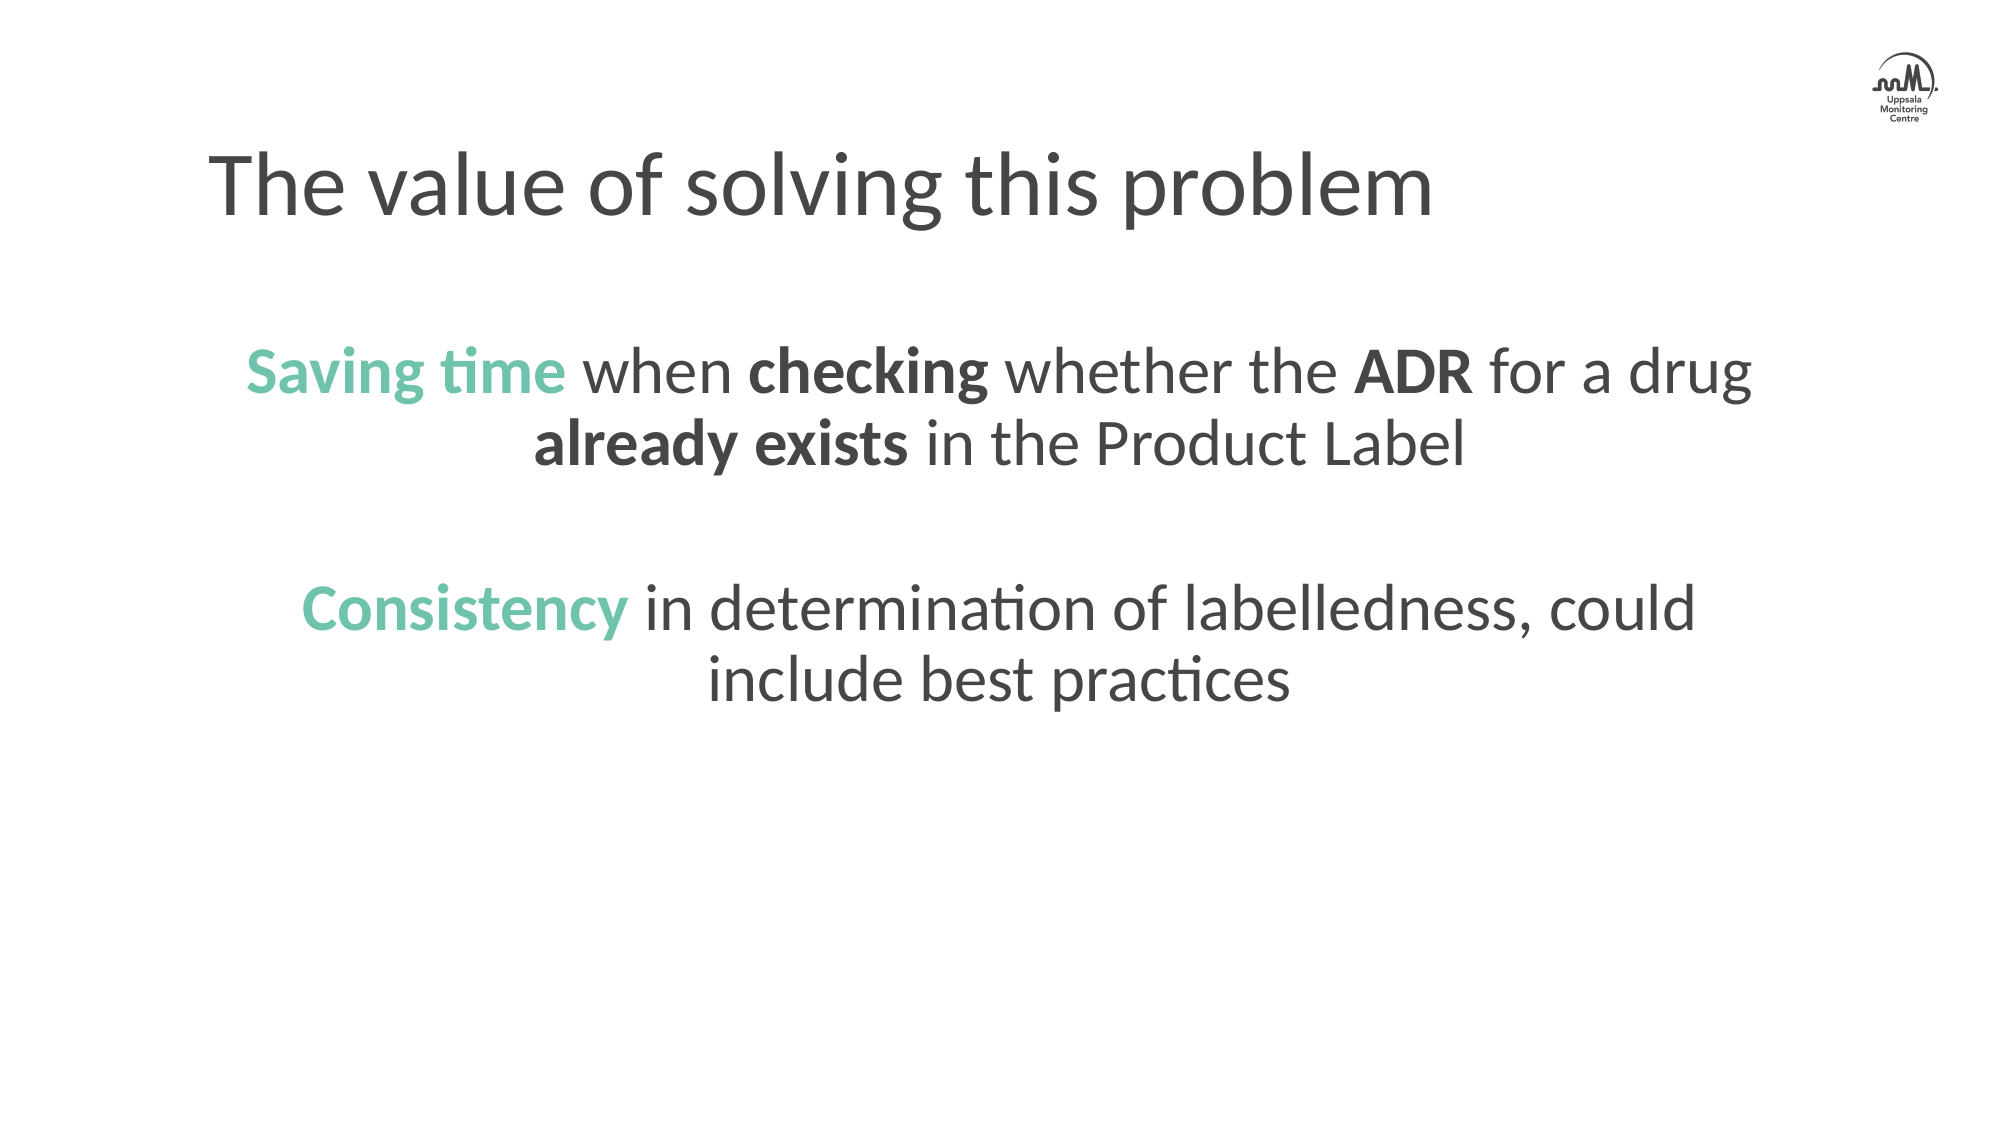

The value of solving this problem
Saving time when checking whether the ADR for a drug already exists in the Product Label

Consistency in determination of labelledness, could include best practices